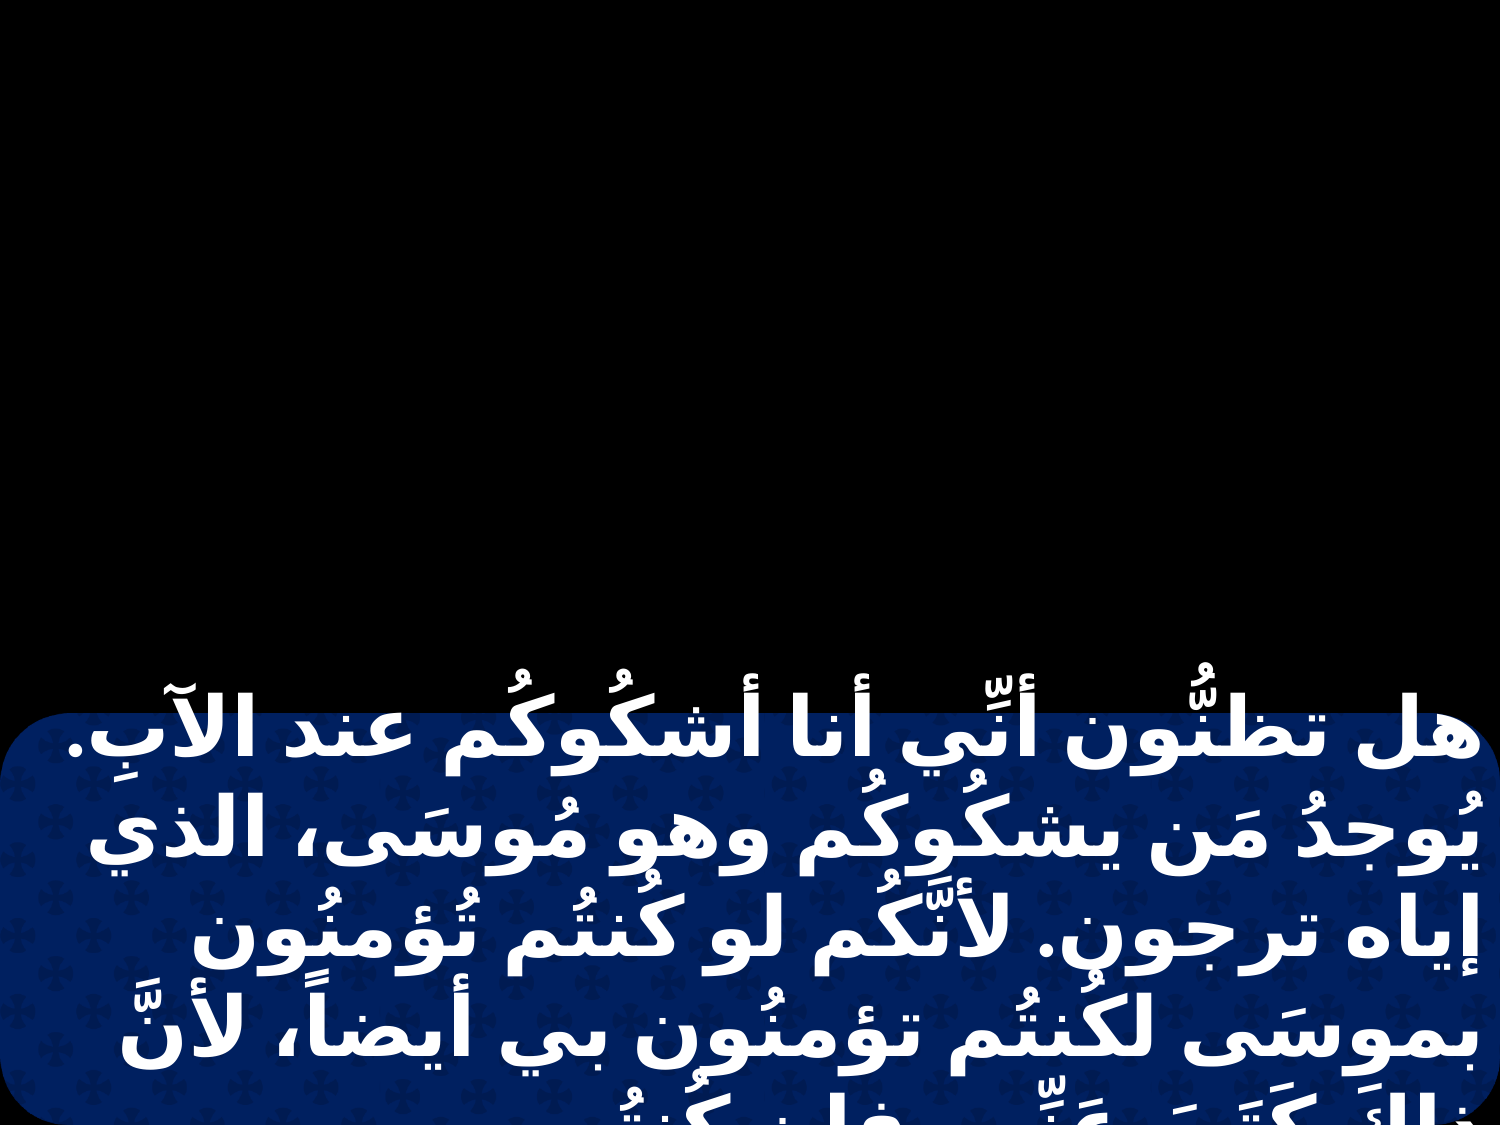

هل تظنُّون أنِّي أنا أشكُوكُم عند الآبِ. يُوجدُ مَن يشكُوكُم وهو مُوسَى، الذي إياه ترجون. لأنَّكُم لو كُنتُم تُؤمنُون بموسَى لكُنتُم تؤمنُون بي أيضاً، لأنَّ ذاكَ كَتَبَ عَنِّي. فإن كُنتُم